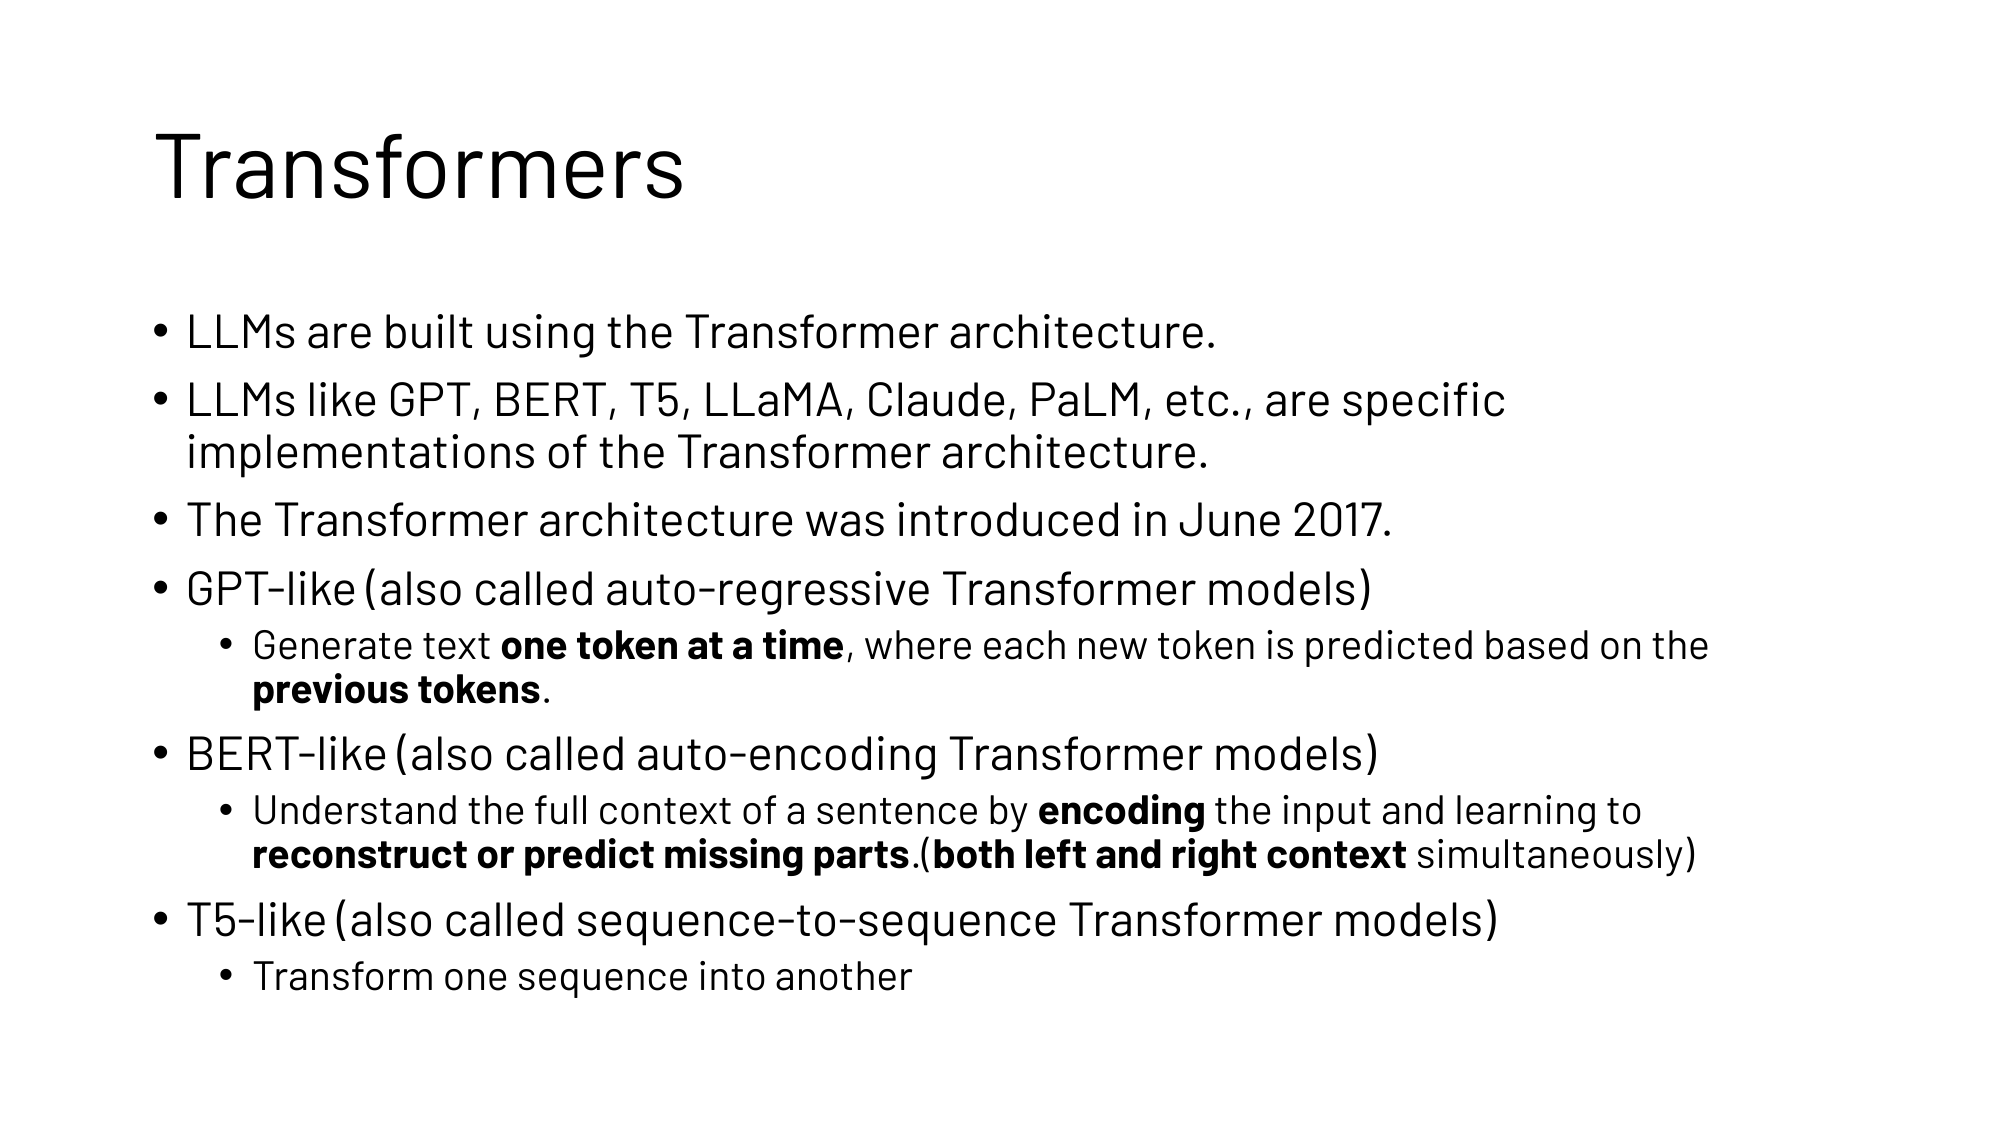

# Transformers
LLMs are built using the Transformer architecture.
LLMs like GPT, BERT, T5, LLaMA, Claude, PaLM, etc., are specific implementations of the Transformer architecture.
The Transformer architecture was introduced in June 2017.
GPT-like (also called auto-regressive Transformer models)
Generate text one token at a time, where each new token is predicted based on the previous tokens.
BERT-like (also called auto-encoding Transformer models)
Understand the full context of a sentence by encoding the input and learning to reconstruct or predict missing parts.(both left and right context simultaneously)
T5-like (also called sequence-to-sequence Transformer models)
Transform one sequence into another